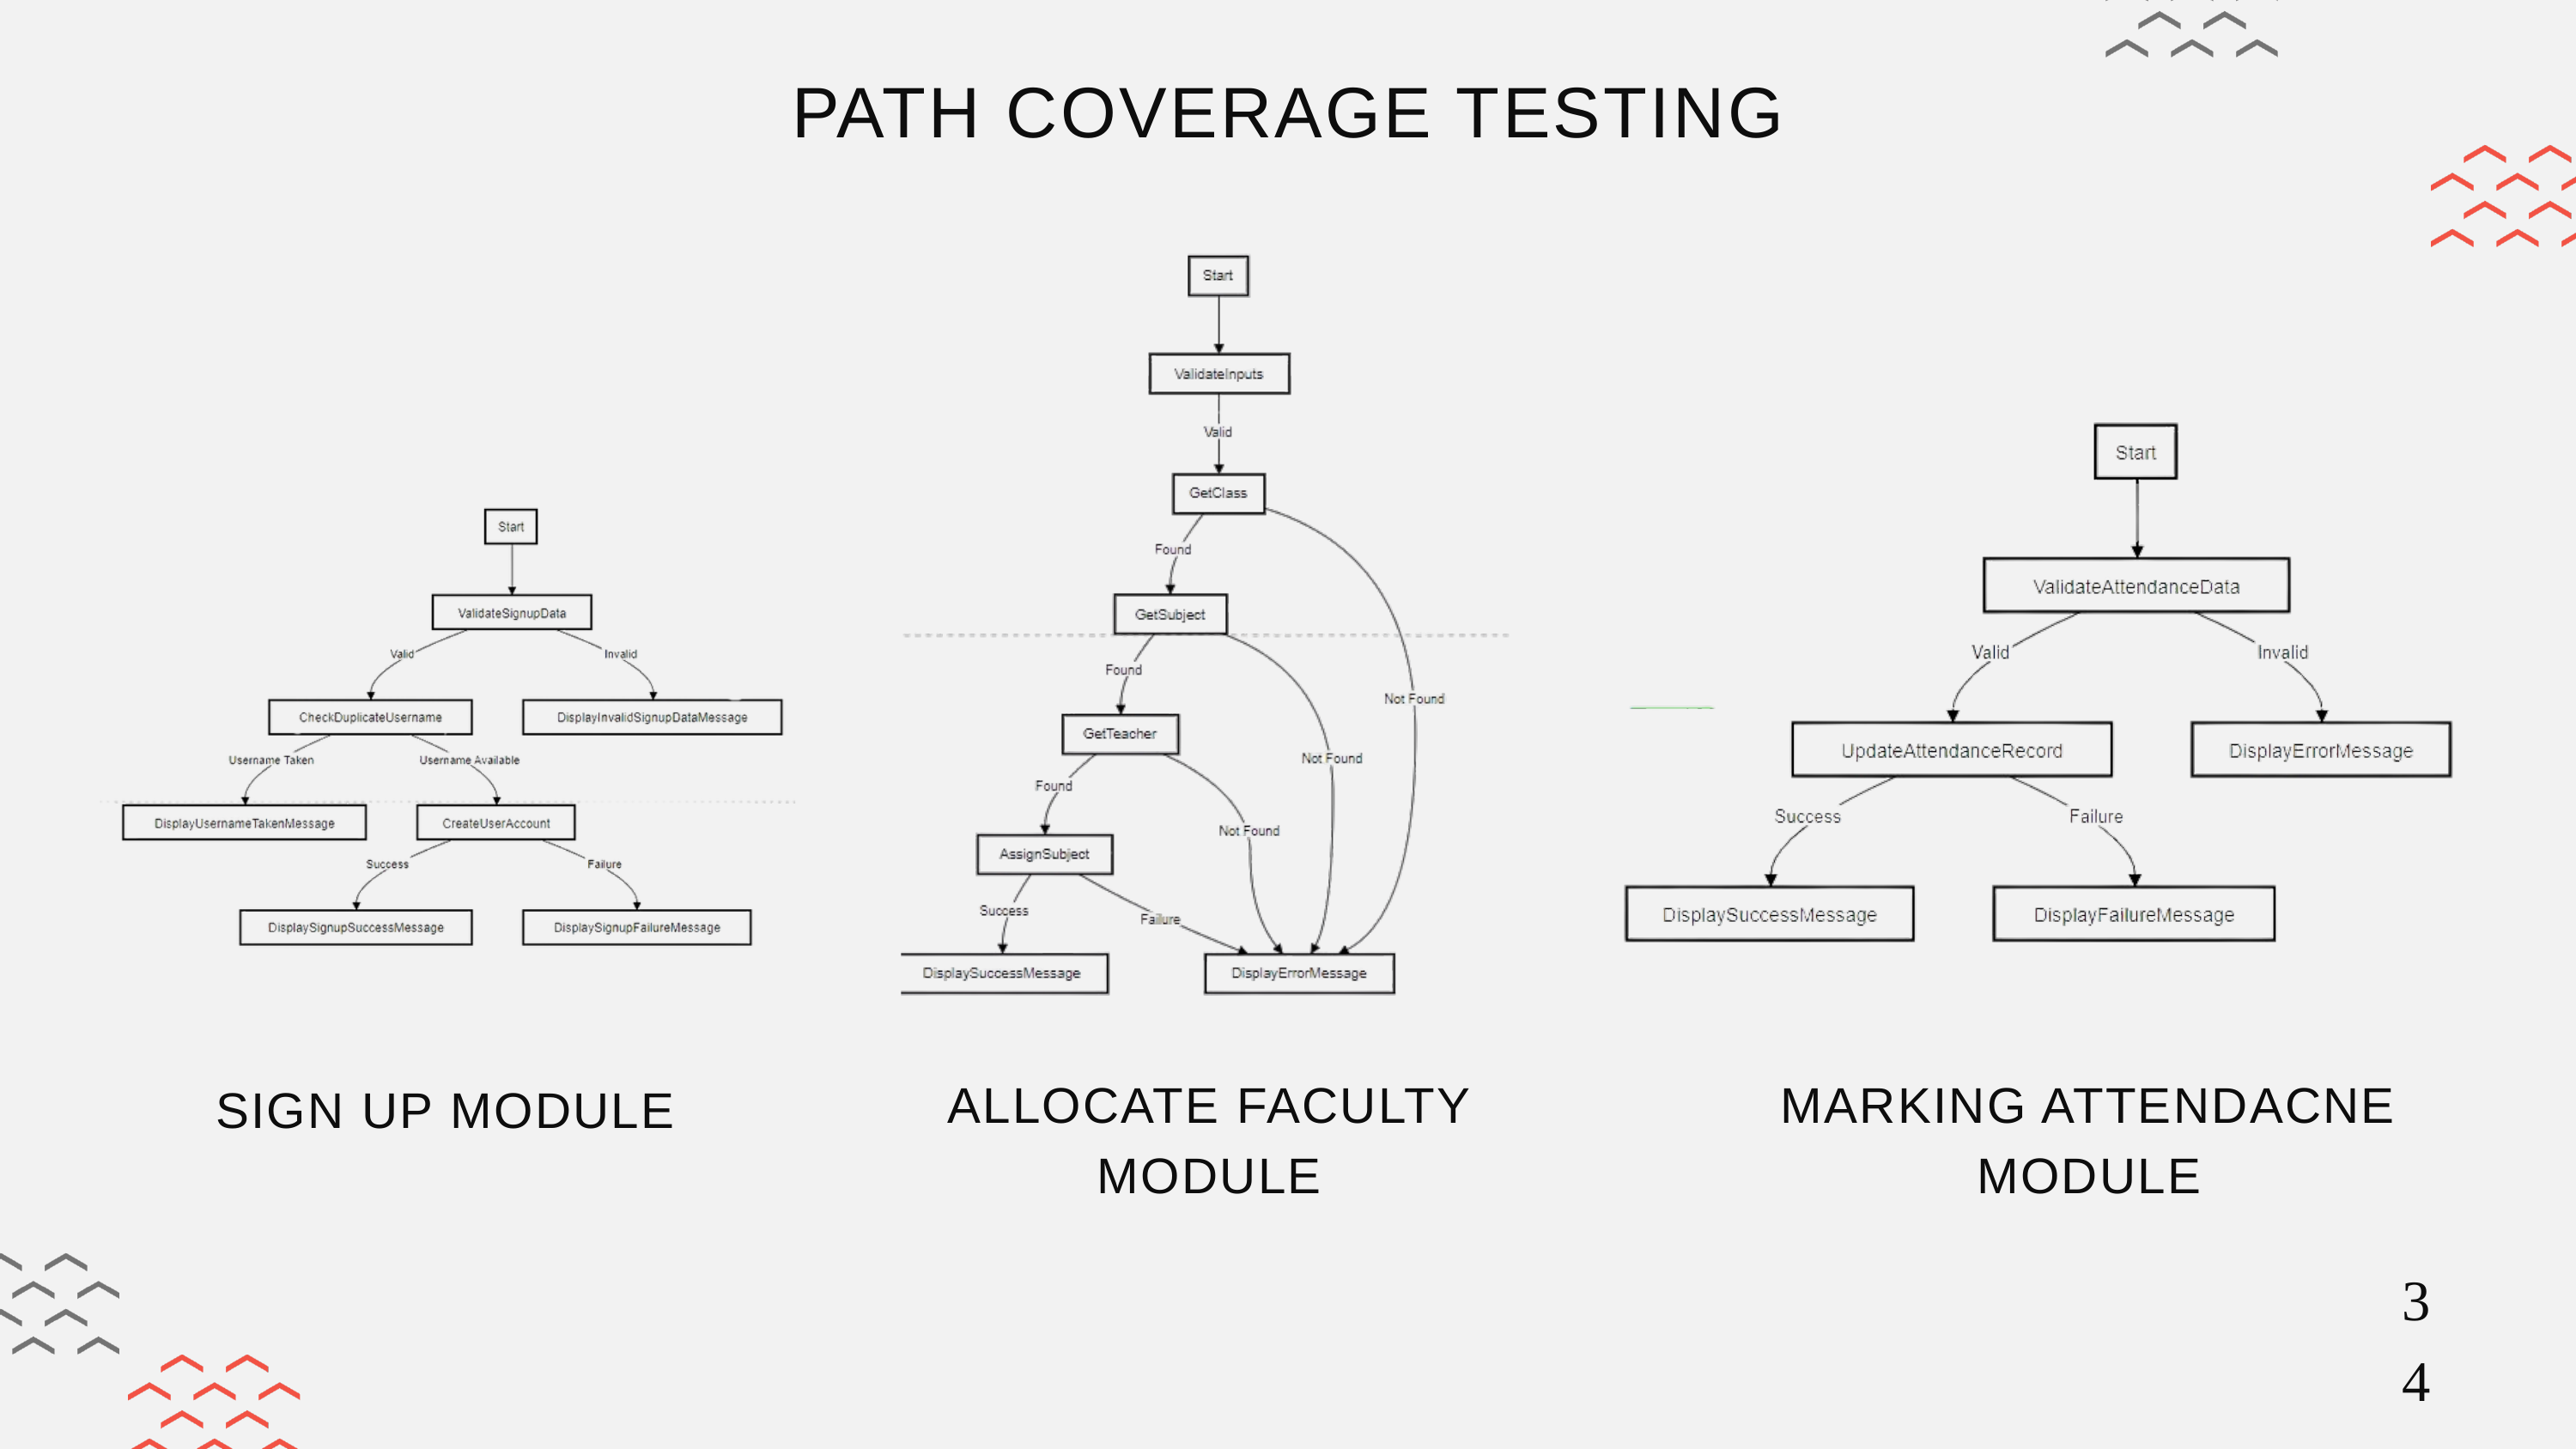

PATH COVERAGE TESTING

ALLOCATE FACULTY MODULE
MARKING ATTENDACNE MODULE
SIGN UP MODULE
34